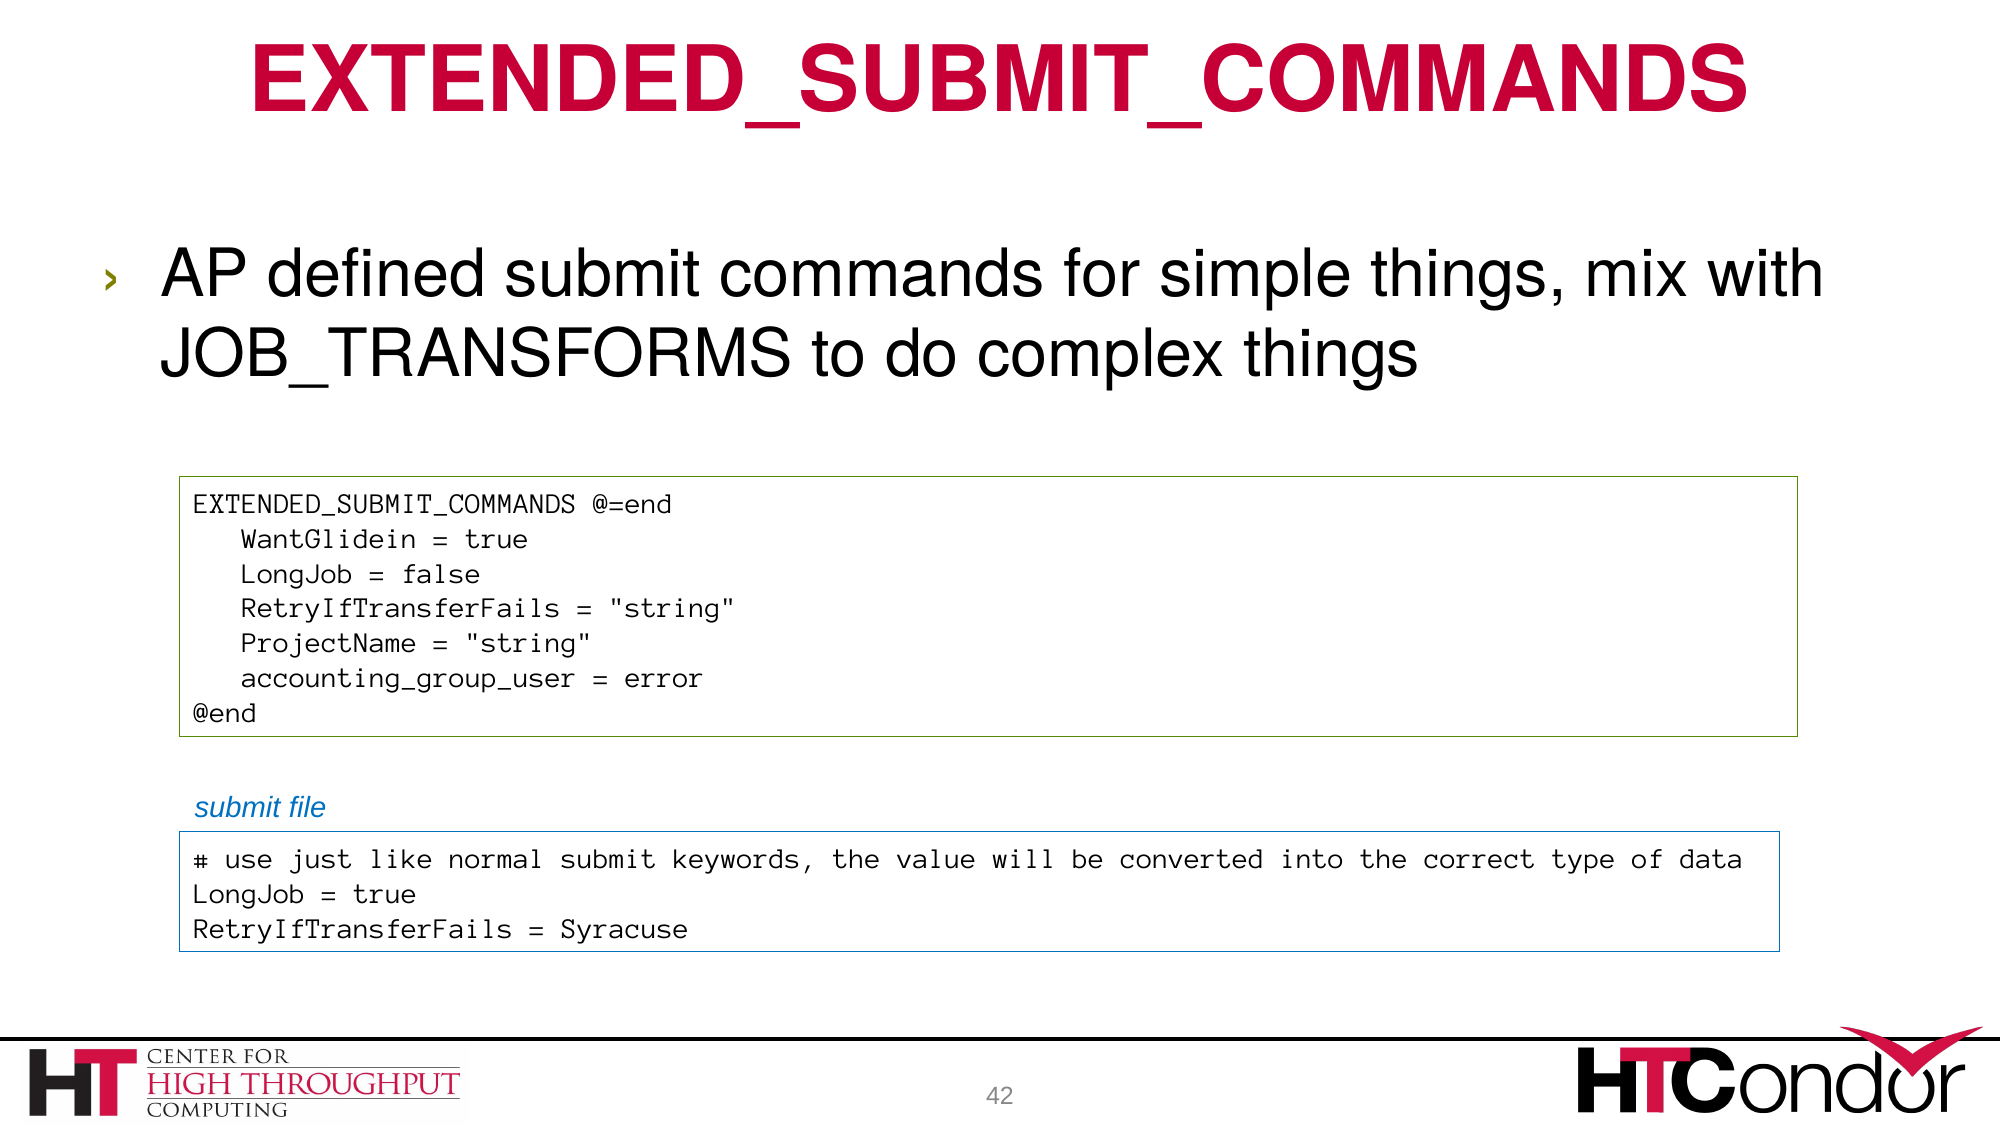

# EXTENDED_SUBMIT_COMMANDS
AP defined submit commands for simple things, mix with JOB_TRANSFORMS to do complex things

EXTENDED_SUBMIT_COMMANDS @=end
   WantGlidein = true
   LongJob = false
   RetryIfTransferFails = "string"
   ProjectName = "string"
   accounting_group_user = error
@end
submit file
# use just like normal submit keywords, the value will be converted into the correct type of data
LongJob = true
RetryIfTransferFails = Syracuse
42